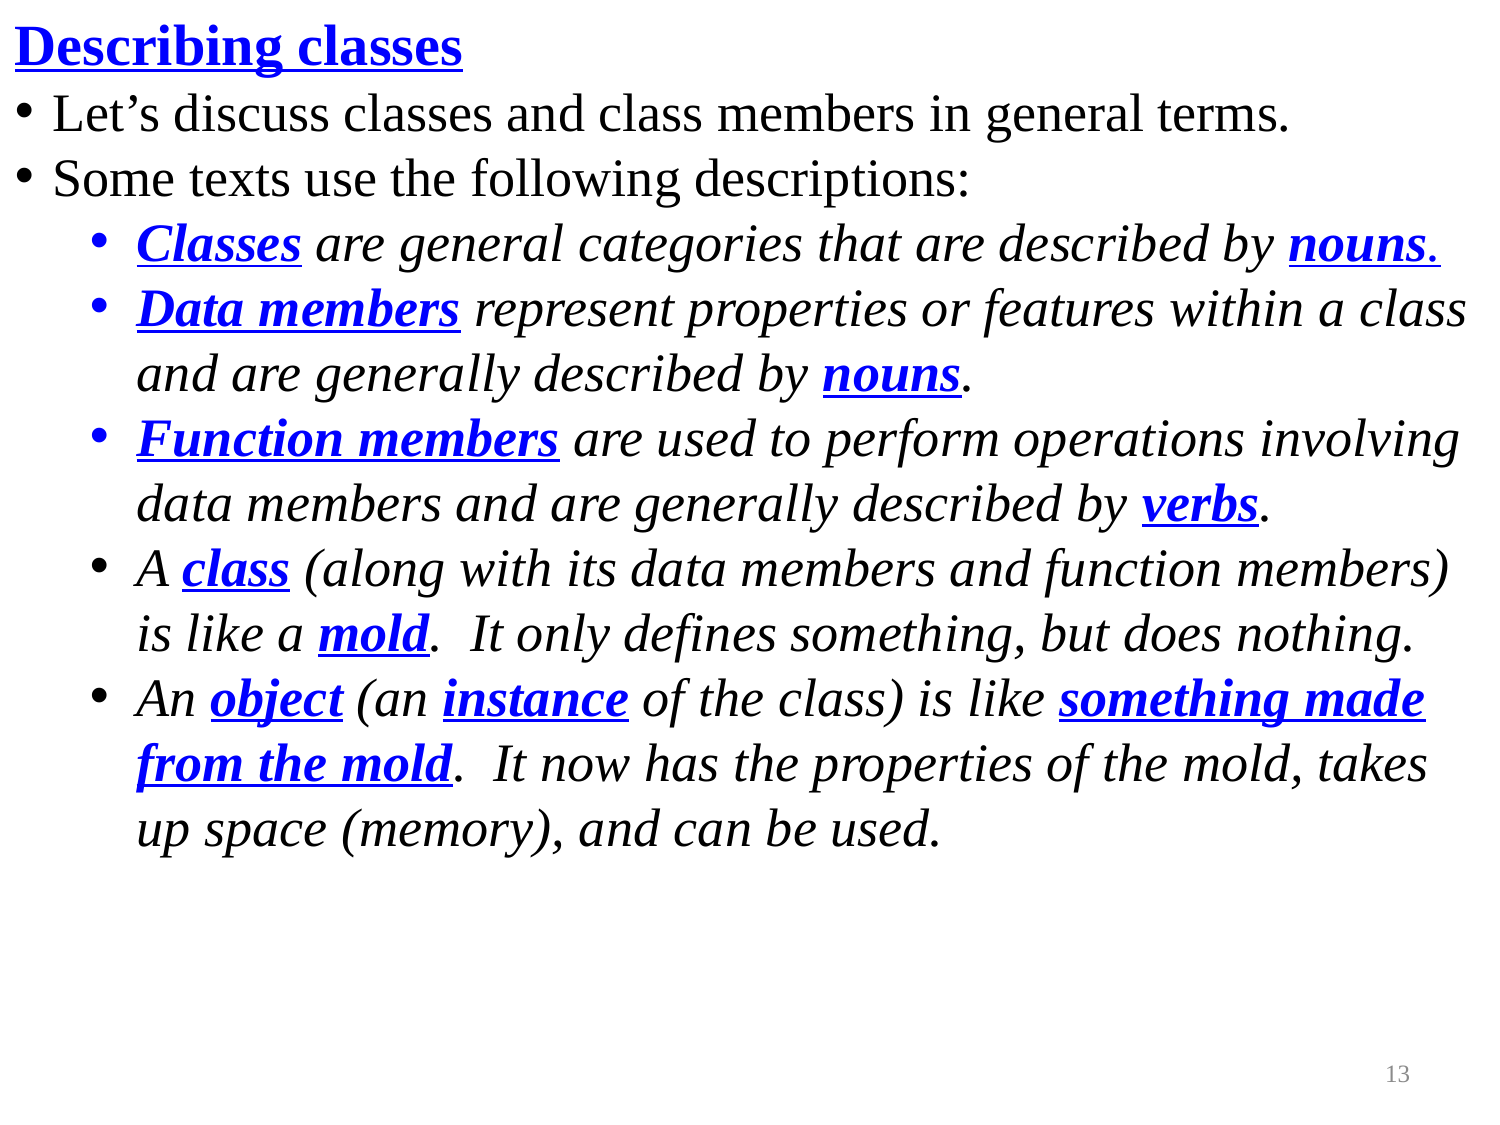

Describing classes
Let’s discuss classes and class members in general terms.
Some texts use the following descriptions:
Classes are general categories that are described by nouns.
Data members represent properties or features within a class and are generally described by nouns.
Function members are used to perform operations involving data members and are generally described by verbs.
A class (along with its data members and function members) is like a mold.  It only defines something, but does nothing.
An object (an instance of the class) is like something made from the mold.  It now has the properties of the mold, takes up space (memory), and can be used.
13